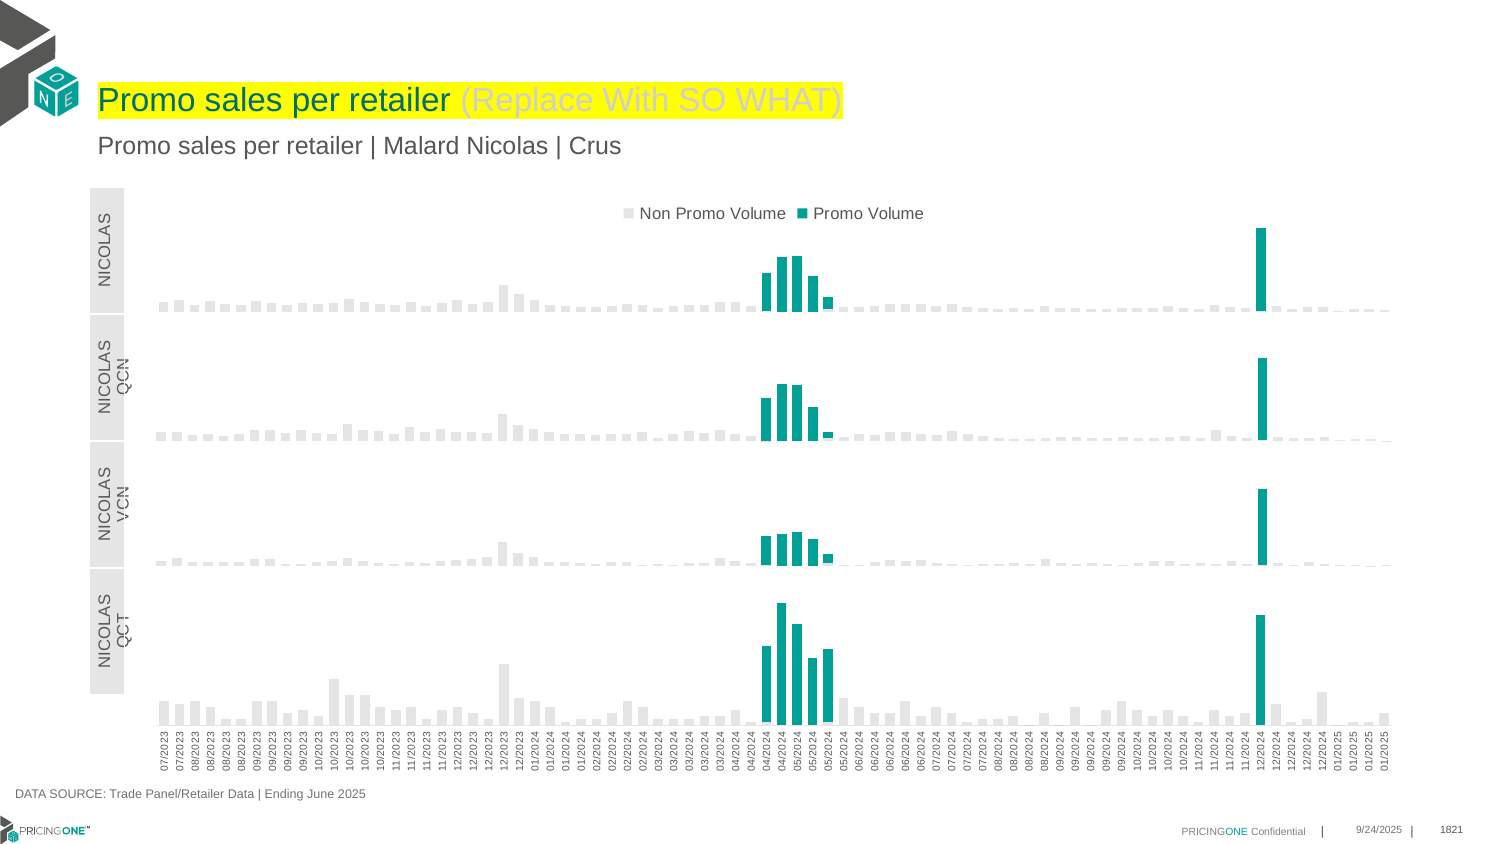

# Promo sales per retailer (Replace With SO WHAT)
Promo sales per retailer | Malard Nicolas | Crus
| NICOLAS |
| --- |
| NICOLAS QCN |
| NICOLAS VCN |
| NICOLAS QCT |

### Chart

| Category | Non Promo Volume | Promo Volume |
|---|---|---|
| 45130 | 64.0 | 0.0 |
| 45137 | 78.0 | 0.0 |
| 45144 | 49.0 | 0.0 |
| 45151 | 74.0 | 0.0 |
| 45158 | 53.0 | 0.0 |
| 45165 | 46.0 | 0.0 |
| 45172 | 76.0 | 0.0 |
| 45179 | 63.0 | 0.0 |
| 45186 | 44.0 | 0.0 |
| 45193 | 61.0 | 0.0 |
| 45200 | 53.0 | 0.0 |
| 45207 | 59.0 | 0.0 |
| 45214 | 89.0 | 0.0 |
| 45221 | 69.0 | 0.0 |
| 45228 | 53.0 | 0.0 |
| 45235 | 50.0 | 0.0 |
| 45242 | 66.0 | 0.0 |
| 45249 | 43.0 | 0.0 |
| 45256 | 61.0 | 0.0 |
| 45263 | 78.0 | 0.0 |
| 45270 | 56.0 | 0.0 |
| 45277 | 66.0 | 0.0 |
| 45284 | 179.0 | 0.0 |
| 45291 | 118.0 | 0.0 |
| 45298 | 79.0 | 0.0 |
| 45305 | 44.0 | 0.0 |
| 45312 | 38.0 | 0.0 |
| 45319 | 35.0 | 0.0 |
| 45326 | 32.0 | 0.0 |
| 45333 | 41.0 | 0.0 |
| 45340 | 53.0 | 0.0 |
| 45347 | 49.0 | 0.0 |
| 45354 | 28.0 | 0.0 |
| 45361 | 37.0 | 0.0 |
| 45368 | 50.0 | 0.0 |
| 45375 | 48.0 | 0.0 |
| 45382 | 64.0 | 0.0 |
| 45389 | 69.0 | 0.0 |
| 45396 | 41.0 | 0.0 |
| 45403 | 7.0 | 256.0 |
| 45410 | 0.0 | 365.0 |
| 45417 | 0.0 | 375.0 |
| 45424 | 0.0 | 238.0 |
| 45431 | 23.0 | 78.0 |
| 45438 | 32.0 | 0.0 |
| 45445 | 33.0 | 0.0 |
| 45452 | 37.0 | 0.0 |
| 45459 | 55.0 | 0.0 |
| 45466 | 53.0 | 0.0 |
| 45473 | 52.0 | 0.0 |
| 45480 | 38.0 | 0.0 |
| 45487 | 51.0 | 0.0 |
| 45494 | 36.0 | 0.0 |
| 45501 | 29.0 | 0.0 |
| 45508 | 19.0 | 0.0 |
| 45515 | 25.0 | 0.0 |
| 45522 | 22.0 | 0.0 |
| 45529 | 38.0 | 0.0 |
| 45536 | 25.0 | 0.0 |
| 45543 | 29.0 | 0.0 |
| 45550 | 22.0 | 0.0 |
| 45557 | 23.0 | 0.0 |
| 45564 | 29.0 | 0.0 |
| 45571 | 28.0 | 0.0 |
| 45578 | 30.0 | 0.0 |
| 45585 | 38.0 | 0.0 |
| 45592 | 27.0 | 0.0 |
| 45599 | 22.0 | 0.0 |
| 45606 | 50.0 | 0.0 |
| 45613 | 35.0 | 0.0 |
| 45620 | 24.0 | 0.0 |
| 45627 | 9.0 | 552.0 |
| 45634 | 43.0 | 0.0 |
| 45641 | 18.0 | 0.0 |
| 45648 | 34.0 | 0.0 |
| 45655 | 36.0 | 0.0 |
| 45662 | 8.0 | 0.0 |
| 45669 | 17.0 | 0.0 |
| 45676 | 20.0 | 0.0 |
| 45683 | 16.0 | 0.0 |

### Chart

| Category | Non Promo Volume | Promo Volume |
|---|---|---|
| 45130 | 25.0 | 0.0 |
| 45137 | 27.0 | 0.0 |
| 45144 | 19.0 | 0.0 |
| 45151 | 20.0 | 0.0 |
| 45158 | 16.0 | 0.0 |
| 45165 | 20.0 | 0.0 |
| 45172 | 32.0 | 0.0 |
| 45179 | 31.0 | 0.0 |
| 45186 | 24.0 | 0.0 |
| 45193 | 33.0 | 0.0 |
| 45200 | 23.0 | 0.0 |
| 45207 | 21.0 | 0.0 |
| 45214 | 50.0 | 0.0 |
| 45221 | 32.0 | 0.0 |
| 45228 | 28.0 | 0.0 |
| 45235 | 20.0 | 0.0 |
| 45242 | 40.0 | 0.0 |
| 45249 | 26.0 | 0.0 |
| 45256 | 34.0 | 0.0 |
| 45263 | 27.0 | 0.0 |
| 45270 | 26.0 | 0.0 |
| 45277 | 24.0 | 0.0 |
| 45284 | 77.0 | 0.0 |
| 45291 | 46.0 | 0.0 |
| 45298 | 34.0 | 0.0 |
| 45305 | 25.0 | 0.0 |
| 45312 | 22.0 | 0.0 |
| 45319 | 22.0 | 0.0 |
| 45326 | 17.0 | 0.0 |
| 45333 | 20.0 | 0.0 |
| 45340 | 20.0 | 0.0 |
| 45347 | 27.0 | 0.0 |
| 45354 | 10.0 | 0.0 |
| 45361 | 21.0 | 0.0 |
| 45368 | 28.0 | 0.0 |
| 45375 | 23.0 | 0.0 |
| 45382 | 33.0 | 0.0 |
| 45389 | 21.0 | 0.0 |
| 45396 | 15.0 | 0.0 |
| 45403 | 2.0 | 120.0 |
| 45410 | 0.0 | 163.0 |
| 45417 | 0.0 | 159.0 |
| 45424 | 0.0 | 98.0 |
| 45431 | 8.0 | 19.0 |
| 45438 | 11.0 | 0.0 |
| 45445 | 20.0 | 0.0 |
| 45452 | 17.0 | 0.0 |
| 45459 | 27.0 | 0.0 |
| 45466 | 25.0 | 0.0 |
| 45473 | 22.0 | 0.0 |
| 45480 | 19.0 | 0.0 |
| 45487 | 30.0 | 0.0 |
| 45494 | 20.0 | 0.0 |
| 45501 | 15.0 | 0.0 |
| 45508 | 9.0 | 0.0 |
| 45515 | 6.0 | 0.0 |
| 45522 | 6.0 | 0.0 |
| 45529 | 9.0 | 0.0 |
| 45536 | 11.0 | 0.0 |
| 45543 | 11.0 | 0.0 |
| 45550 | 8.0 | 0.0 |
| 45557 | 9.0 | 0.0 |
| 45564 | 11.0 | 0.0 |
| 45571 | 8.0 | 0.0 |
| 45578 | 10.0 | 0.0 |
| 45585 | 12.0 | 0.0 |
| 45592 | 15.0 | 0.0 |
| 45599 | 10.0 | 0.0 |
| 45606 | 33.0 | 0.0 |
| 45613 | 16.0 | 0.0 |
| 45620 | 10.0 | 0.0 |
| 45627 | 3.0 | 234.0 |
| 45634 | 12.0 | 0.0 |
| 45641 | 8.0 | 0.0 |
| 45648 | 9.0 | 0.0 |
| 45655 | 13.0 | 0.0 |
| 45662 | 3.0 | 0.0 |
| 45669 | 6.0 | 0.0 |
| 45676 | 7.0 | 0.0 |
| 45683 | 2.0 | 0.0 |

### Chart

| Category | Non Promo Volume | Promo Volume |
|---|---|---|
| 45130 | 13.0 | 0.0 |
| 45137 | 18.0 | 0.0 |
| 45144 | 10.0 | 0.0 |
| 45151 | 10.0 | 0.0 |
| 45158 | 10.0 | 0.0 |
| 45165 | 9.0 | 0.0 |
| 45172 | 17.0 | 0.0 |
| 45179 | 16.0 | 0.0 |
| 45186 | 6.0 | 0.0 |
| 45193 | 6.0 | 0.0 |
| 45200 | 9.0 | 0.0 |
| 45207 | 12.0 | 0.0 |
| 45214 | 18.0 | 0.0 |
| 45221 | 13.0 | 0.0 |
| 45228 | 8.0 | 0.0 |
| 45235 | 6.0 | 0.0 |
| 45242 | 9.0 | 0.0 |
| 45249 | 8.0 | 0.0 |
| 45256 | 12.0 | 0.0 |
| 45263 | 14.0 | 0.0 |
| 45270 | 17.0 | 0.0 |
| 45277 | 20.0 | 0.0 |
| 45284 | 56.0 | 0.0 |
| 45291 | 30.0 | 0.0 |
| 45298 | 22.0 | 0.0 |
| 45305 | 10.0 | 0.0 |
| 45312 | 9.0 | 0.0 |
| 45319 | 7.0 | 0.0 |
| 45326 | 6.0 | 0.0 |
| 45333 | 9.0 | 0.0 |
| 45340 | 9.0 | 0.0 |
| 45347 | 4.0 | 0.0 |
| 45354 | 6.0 | 0.0 |
| 45361 | 4.0 | 0.0 |
| 45368 | 8.0 | 0.0 |
| 45375 | 8.0 | 0.0 |
| 45382 | 18.0 | 0.0 |
| 45389 | 11.0 | 0.0 |
| 45396 | 8.0 | 0.0 |
| 45403 | 2.0 | 68.0 |
| 45410 | 0.0 | 74.0 |
| 45417 | 0.0 | 77.0 |
| 45424 | 0.0 | 61.0 |
| 45431 | 7.0 | 21.0 |
| 45438 | 4.0 | 0.0 |
| 45445 | 2.0 | 0.0 |
| 45452 | 9.0 | 0.0 |
| 45459 | 14.0 | 0.0 |
| 45466 | 12.0 | 0.0 |
| 45473 | 14.0 | 0.0 |
| 45480 | 7.0 | 0.0 |
| 45487 | 6.0 | 0.0 |
| 45494 | 4.0 | 0.0 |
| 45501 | 6.0 | 0.0 |
| 45508 | 6.0 | 0.0 |
| 45515 | 7.0 | 0.0 |
| 45522 | 6.0 | 0.0 |
| 45529 | 16.0 | 0.0 |
| 45536 | 8.0 | 0.0 |
| 45543 | 5.0 | 0.0 |
| 45550 | 7.0 | 0.0 |
| 45557 | 5.0 | 0.0 |
| 45564 | 3.0 | 0.0 |
| 45571 | 8.0 | 0.0 |
| 45578 | 12.0 | 0.0 |
| 45585 | 12.0 | 0.0 |
| 45592 | 5.0 | 0.0 |
| 45599 | 8.0 | 0.0 |
| 45606 | 5.0 | 0.0 |
| 45613 | 13.0 | 0.0 |
| 45620 | 6.0 | 0.0 |
| 45627 | 4.0 | 173.0 |
| 45634 | 7.0 | 0.0 |
| 45641 | 3.0 | 0.0 |
| 45648 | 10.0 | 0.0 |
| 45655 | 6.0 | 0.0 |
| 45662 | 3.0 | 0.0 |
| 45669 | 3.0 | 0.0 |
| 45676 | 1.0 | 0.0 |
| 45683 | 4.0 | 0.0 |

### Chart

| Category | Non Promo Volume | Promo Volume |
|---|---|---|
| 45130 | 8.0 | 0.0 |
| 45137 | 7.0 | 0.0 |
| 45144 | 8.0 | 0.0 |
| 45151 | 6.0 | 0.0 |
| 45158 | 2.0 | 0.0 |
| 45165 | 2.0 | 0.0 |
| 45172 | 8.0 | 0.0 |
| 45179 | 8.0 | 0.0 |
| 45186 | 4.0 | 0.0 |
| 45193 | 5.0 | 0.0 |
| 45200 | 3.0 | 0.0 |
| 45207 | 15.0 | 0.0 |
| 45214 | 10.0 | 0.0 |
| 45221 | 10.0 | 0.0 |
| 45228 | 6.0 | 0.0 |
| 45235 | 5.0 | 0.0 |
| 45242 | 6.0 | 0.0 |
| 45249 | 2.0 | 0.0 |
| 45256 | 5.0 | 0.0 |
| 45263 | 6.0 | 0.0 |
| 45270 | 4.0 | 0.0 |
| 45277 | 2.0 | 0.0 |
| 45284 | 20.0 | 0.0 |
| 45291 | 9.0 | 0.0 |
| 45298 | 8.0 | 0.0 |
| 45305 | 6.0 | 0.0 |
| 45312 | 1.0 | 0.0 |
| 45319 | 2.0 | 0.0 |
| 45326 | 2.0 | 0.0 |
| 45333 | 4.0 | 0.0 |
| 45340 | 8.0 | 0.0 |
| 45347 | 6.0 | 0.0 |
| 45354 | 2.0 | 0.0 |
| 45361 | 2.0 | 0.0 |
| 45368 | 2.0 | 0.0 |
| 45375 | 3.0 | 0.0 |
| 45382 | 3.0 | 0.0 |
| 45389 | 5.0 | 0.0 |
| 45396 | 1.0 | 0.0 |
| 45403 | 1.0 | 25.0 |
| 45410 | 0.0 | 40.0 |
| 45417 | 0.0 | 33.0 |
| 45424 | 0.0 | 22.0 |
| 45431 | 1.0 | 24.0 |
| 45438 | 9.0 | 0.0 |
| 45445 | 6.0 | 0.0 |
| 45452 | 4.0 | 0.0 |
| 45459 | 4.0 | 0.0 |
| 45466 | 8.0 | 0.0 |
| 45473 | 3.0 | 0.0 |
| 45480 | 6.0 | 0.0 |
| 45487 | 4.0 | 0.0 |
| 45494 | 1.0 | 0.0 |
| 45501 | 2.0 | 0.0 |
| 45508 | 2.0 | 0.0 |
| 45515 | 3.0 | 0.0 |
| 45522 | 0.0 | 0.0 |
| 45529 | 4.0 | 0.0 |
| 45536 | 0.0 | 0.0 |
| 45543 | 6.0 | 0.0 |
| 45550 | 0.0 | 0.0 |
| 45557 | 5.0 | 0.0 |
| 45564 | 8.0 | 0.0 |
| 45571 | 5.0 | 0.0 |
| 45578 | 3.0 | 0.0 |
| 45585 | 5.0 | 0.0 |
| 45592 | 3.0 | 0.0 |
| 45599 | 1.0 | 0.0 |
| 45606 | 5.0 | 0.0 |
| 45613 | 3.0 | 0.0 |
| 45620 | 4.0 | 0.0 |
| 45627 | 0.0 | 36.0 |
| 45634 | 7.0 | 0.0 |
| 45641 | 1.0 | 0.0 |
| 45648 | 2.0 | 0.0 |
| 45655 | 11.0 | 0.0 |
| 45662 | 0.0 | 0.0 |
| 45669 | 1.0 | 0.0 |
| 45676 | 1.0 | 0.0 |
| 45683 | 4.0 | 0.0 |
DATA SOURCE: Trade Panel/Retailer Data | Ending June 2025

9/24/2025
1821